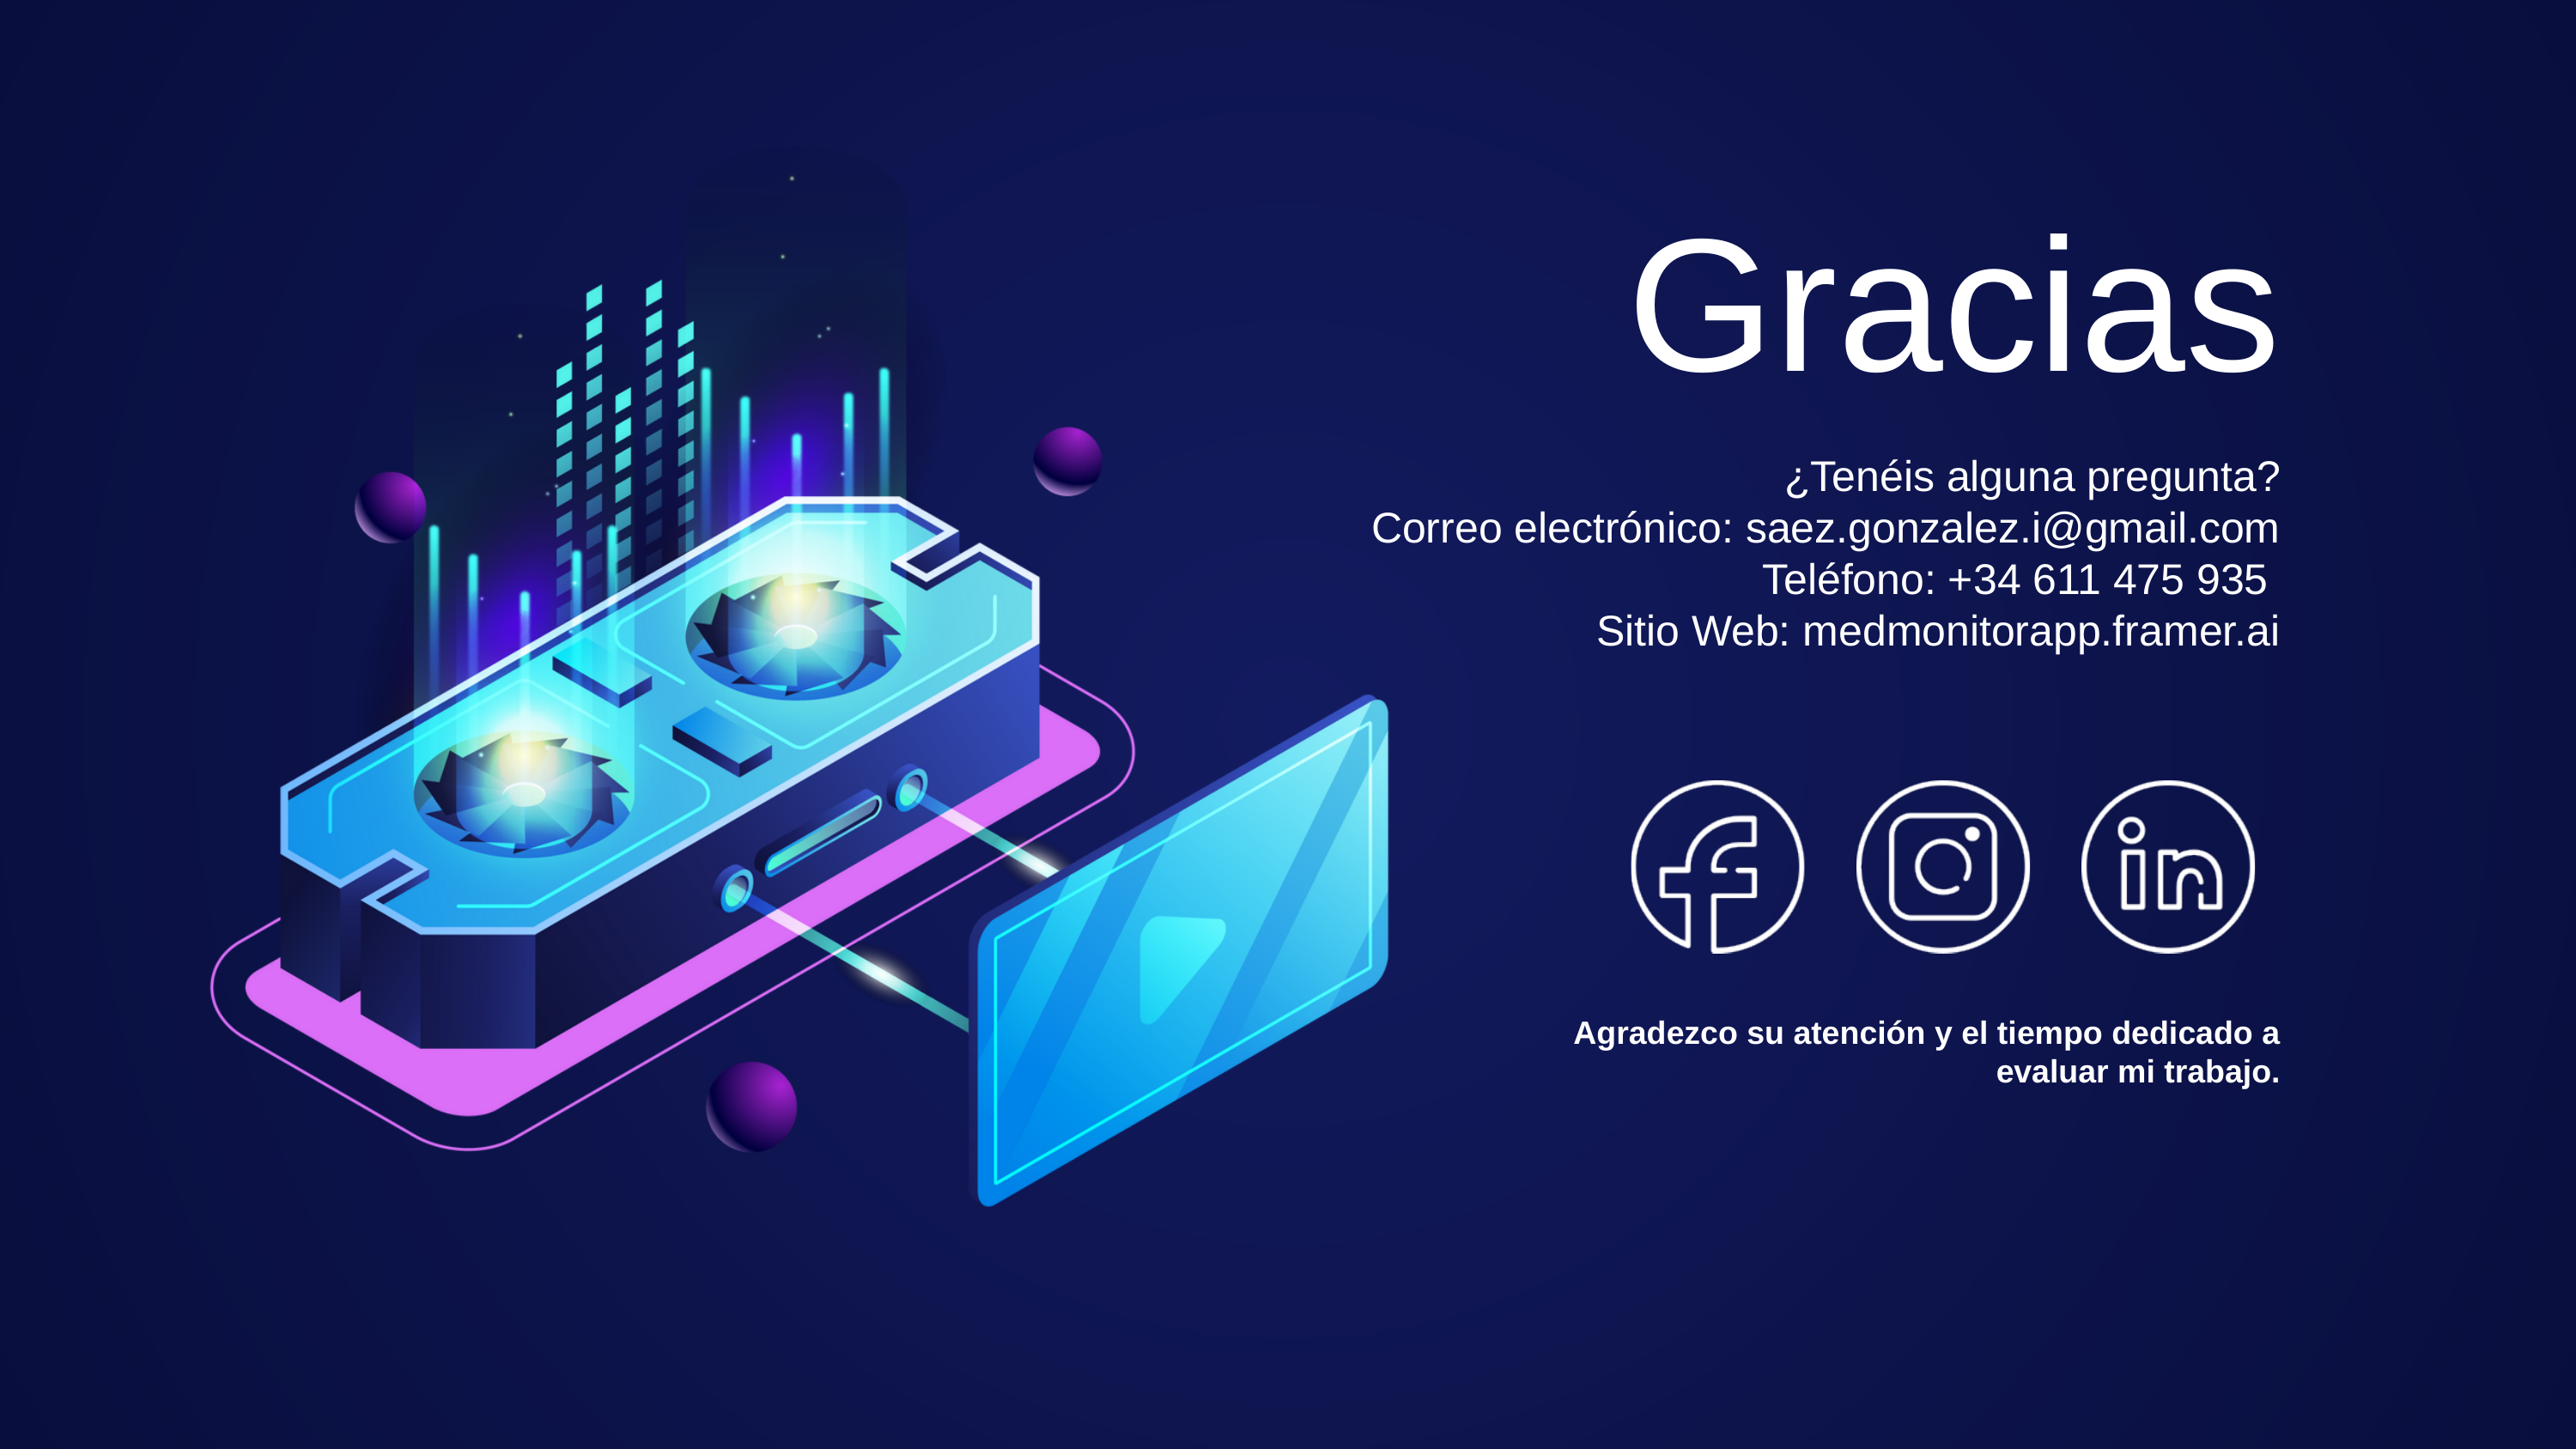

Gracias
¿Tenéis alguna pregunta?
Correo electrónico: saez.gonzalez.i@gmail.com
Teléfono: +34 611 475 935
Sitio Web: medmonitorapp.framer.ai

Agradezco su atención y el tiempo dedicado a evaluar mi trabajo.